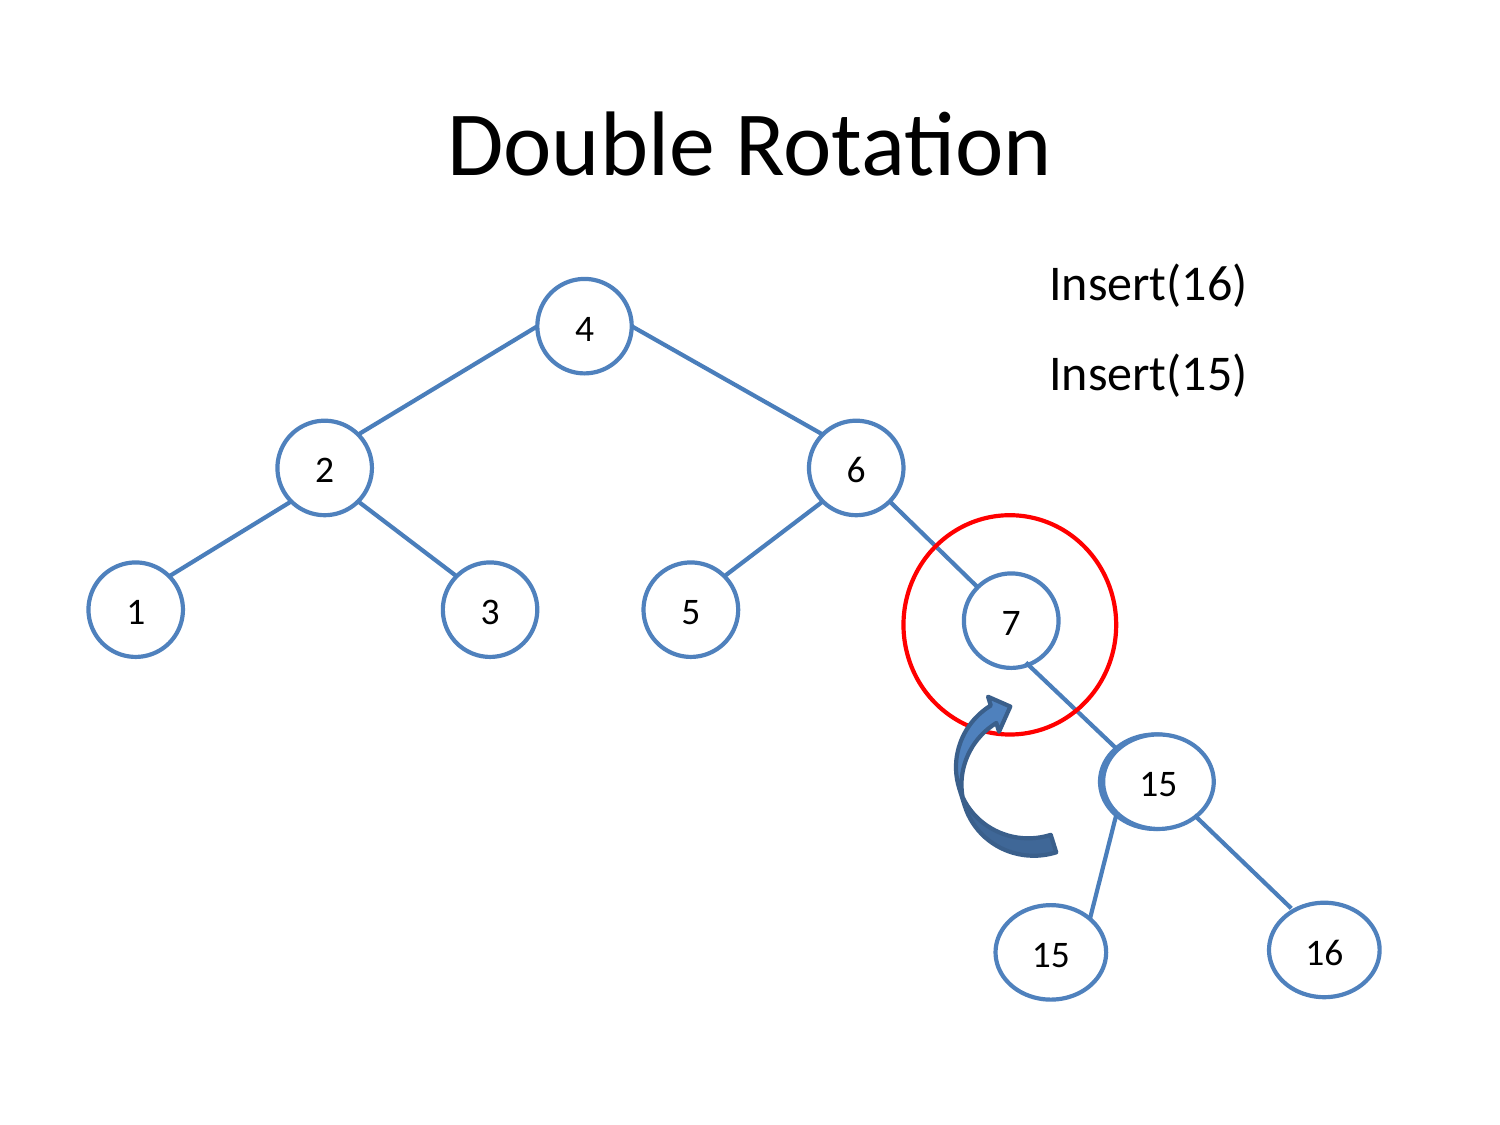

# Double Rotation
Insert(16)
4
Insert(15)
2
6

1
3
5
7
16
15

16
15